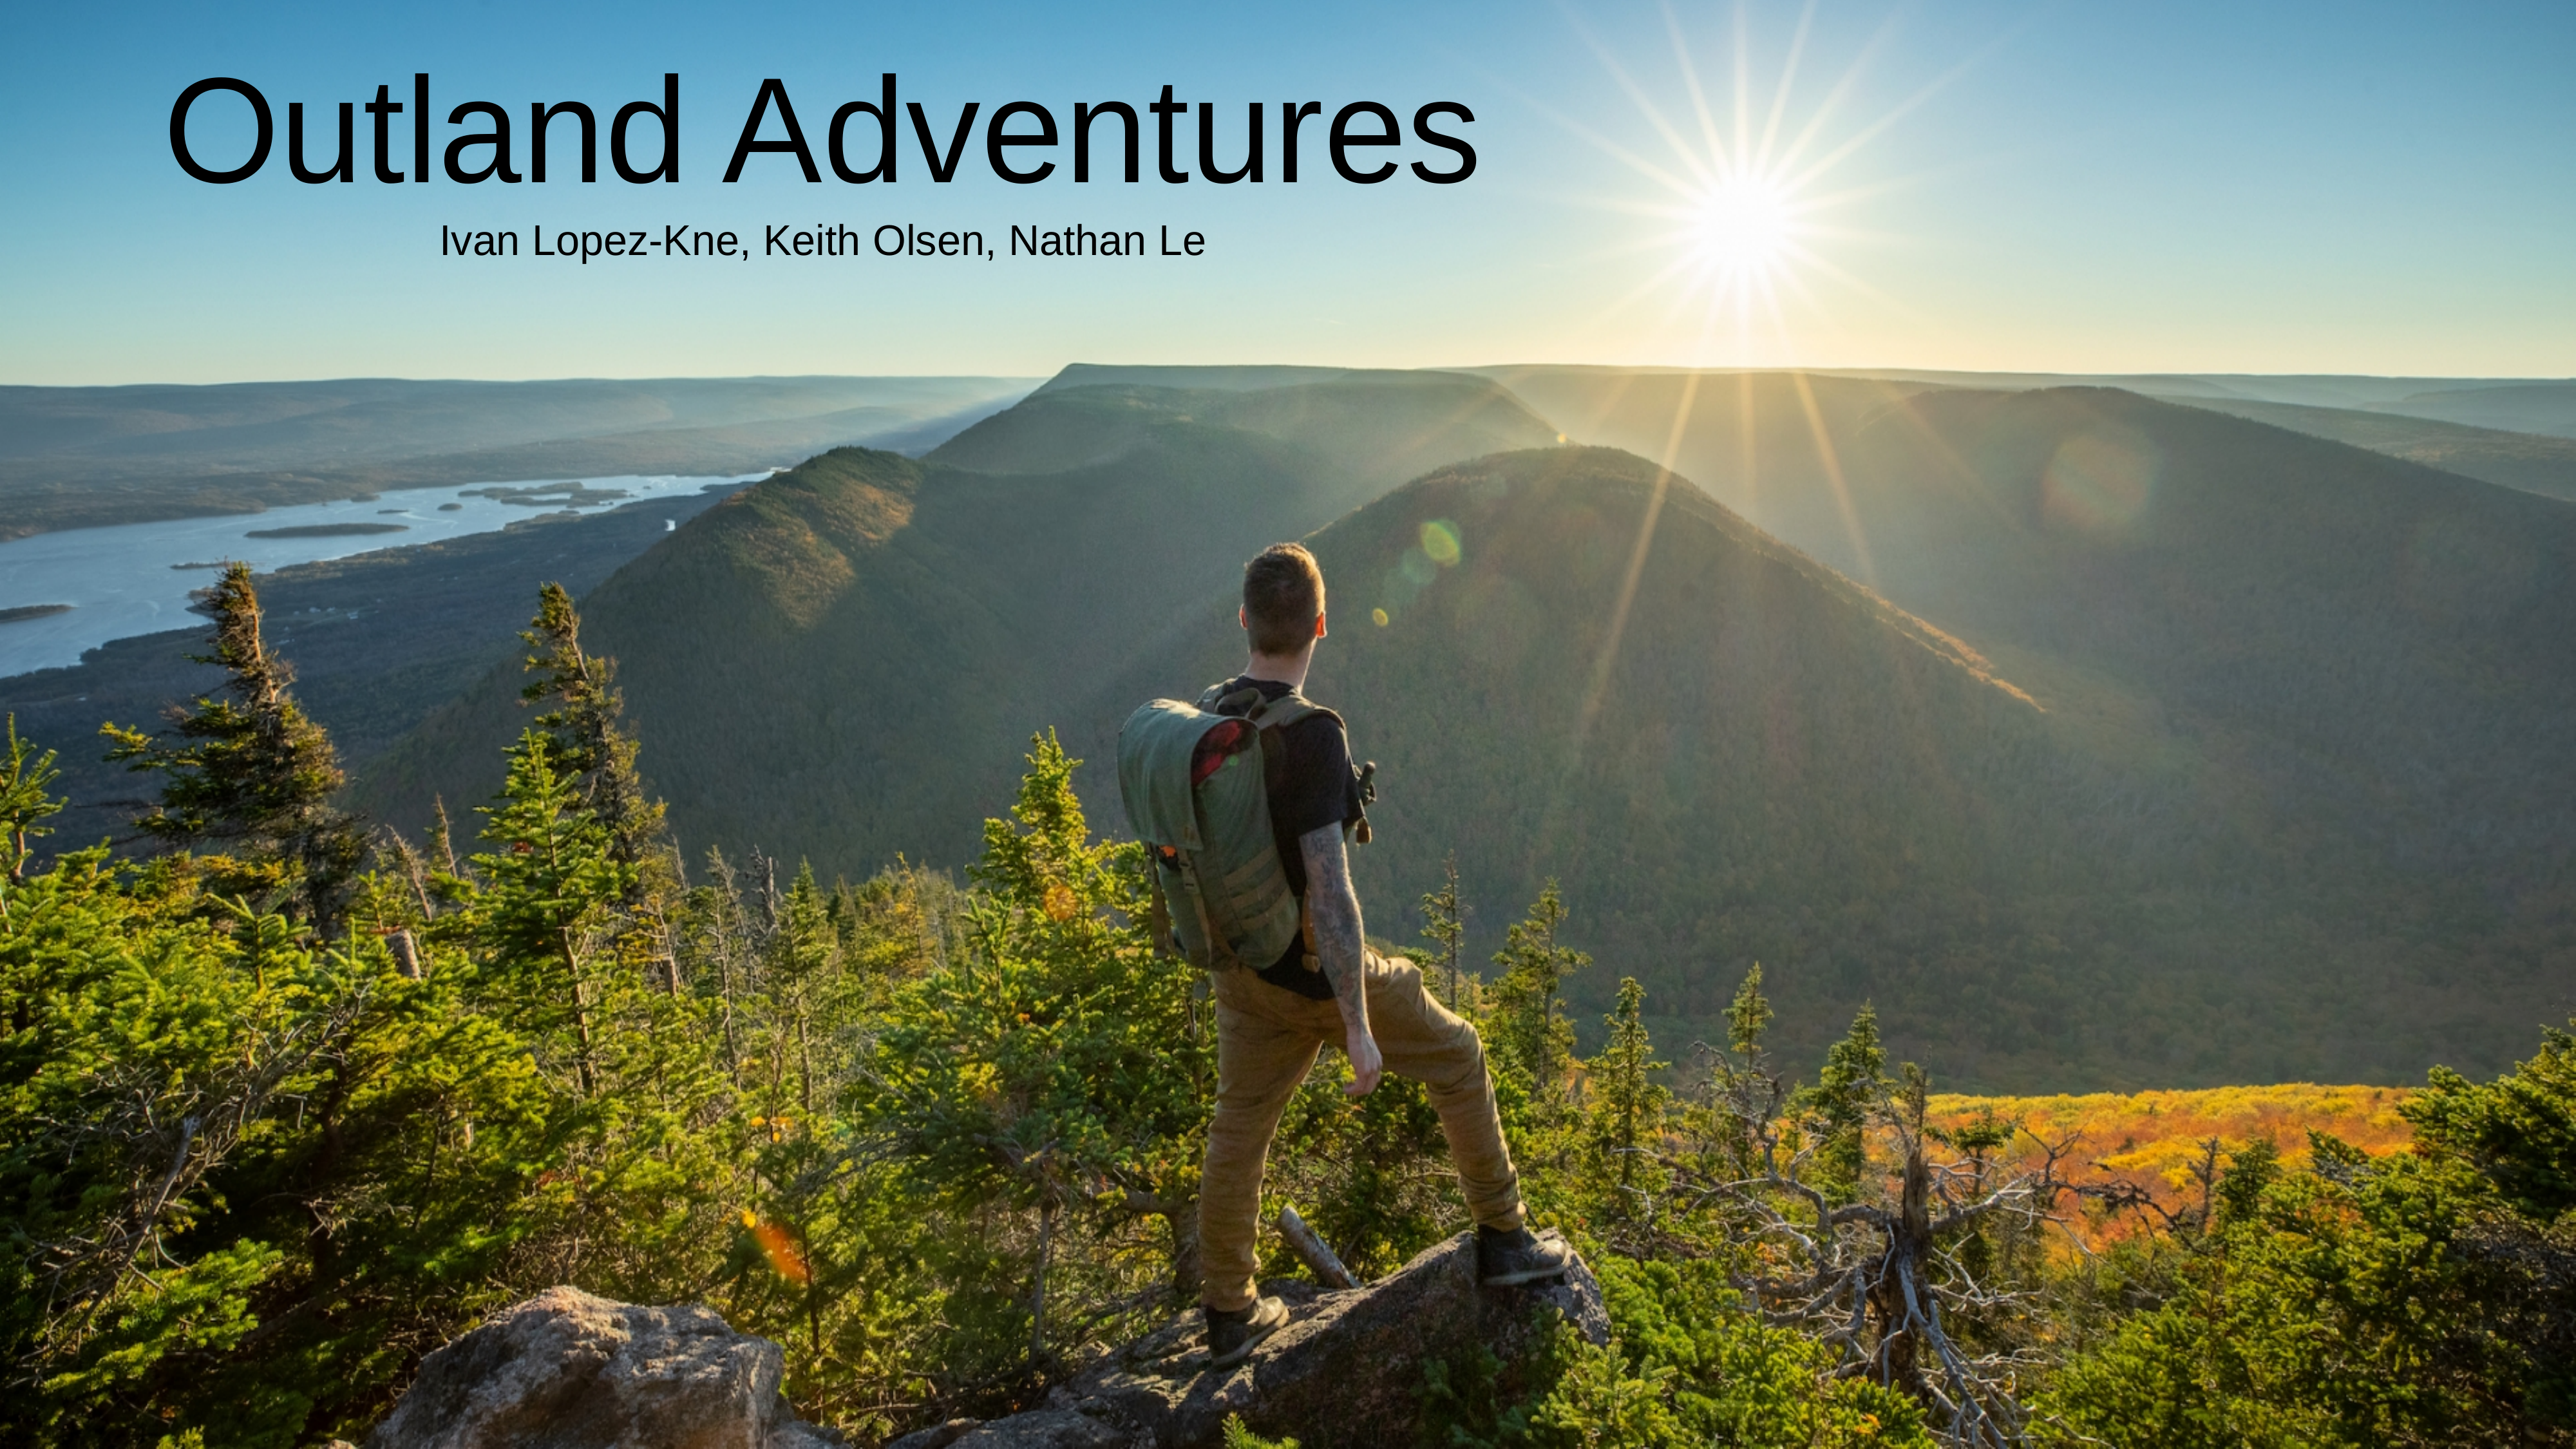

# Outland Adventures
Ivan Lopez-Kne, Keith Olsen, Nathan Le